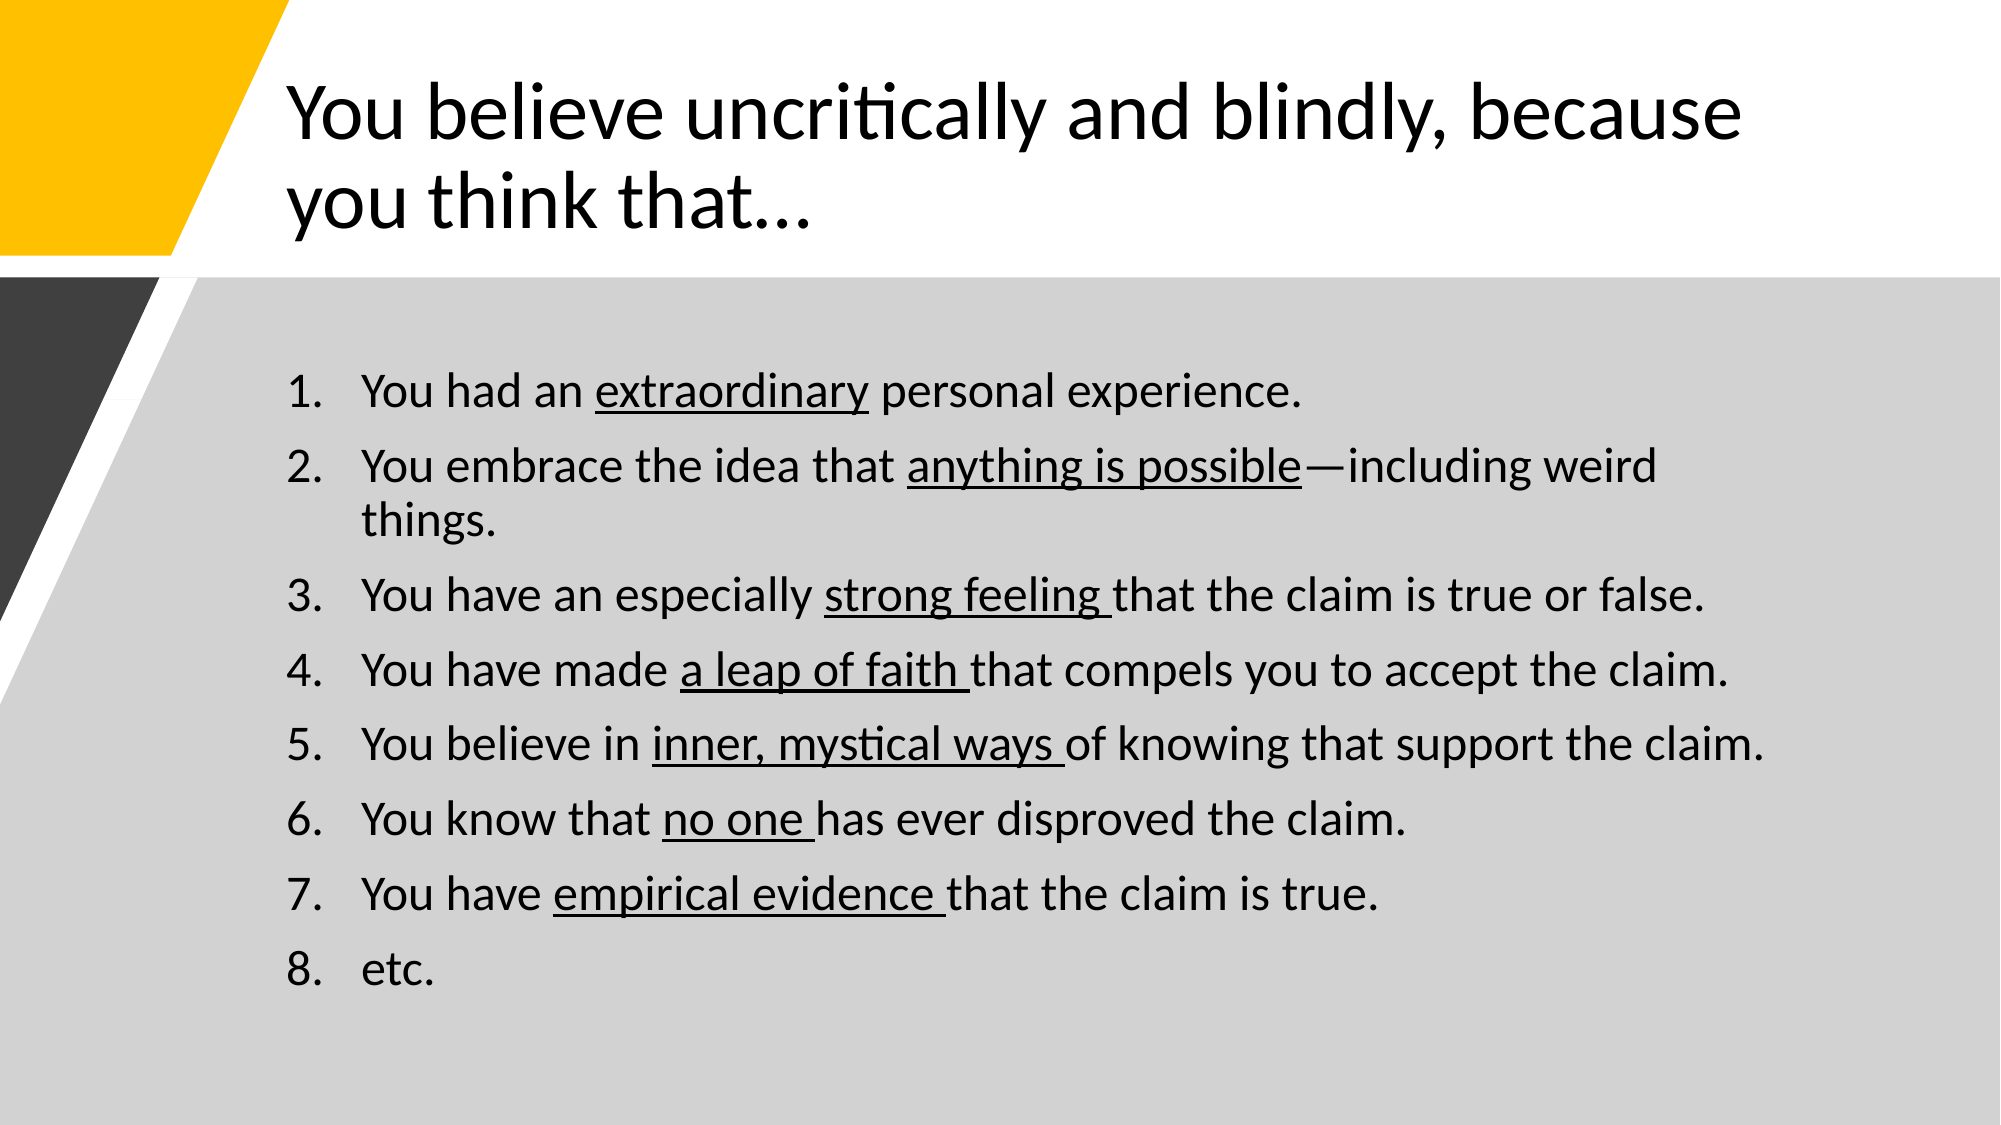

# You believe uncritically and blindly, because you think that…

You had an extraordinary personal experience.
You embrace the idea that anything is possible—including weird things.
You have an especially strong feeling that the claim is true or false.
You have made a leap of faith that compels you to accept the claim.
You believe in inner, mystical ways of knowing that support the claim.
You know that no one has ever disproved the claim.
You have empirical evidence that the claim is true.
etc.